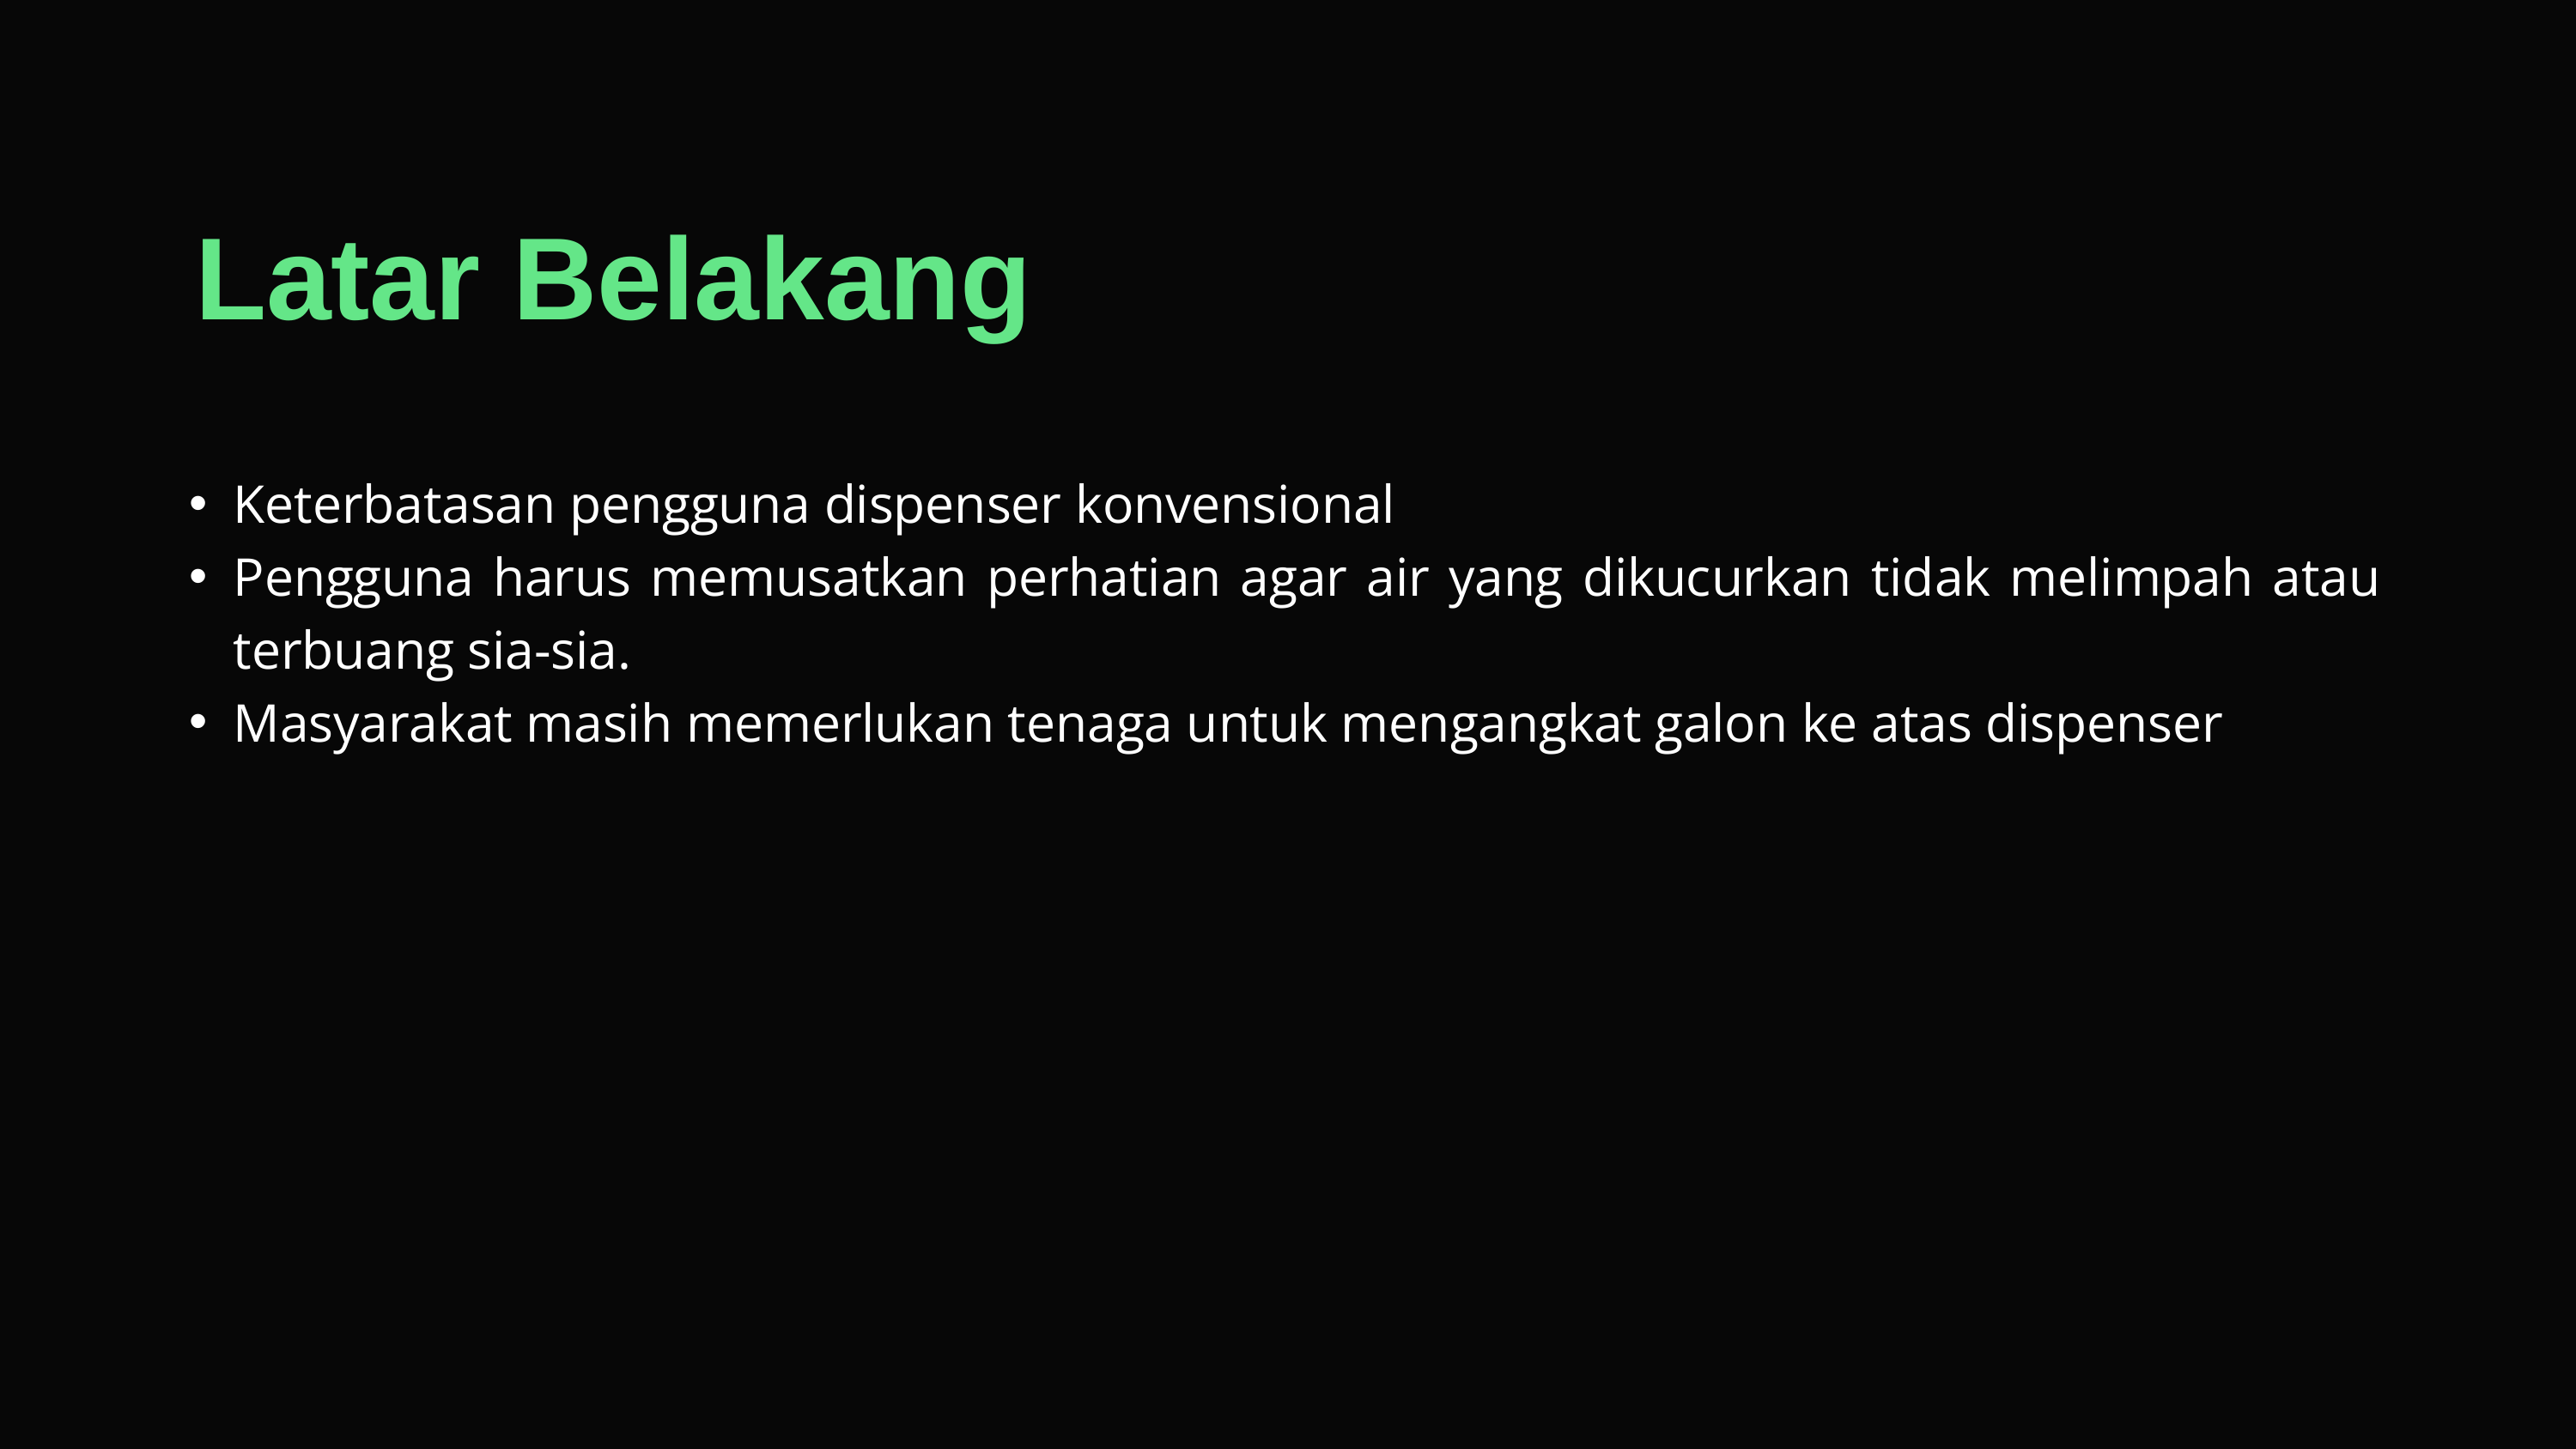

Latar Belakang
Keterbatasan pengguna dispenser konvensional
Pengguna harus memusatkan perhatian agar air yang dikucurkan tidak melimpah atau terbuang sia-sia.
Masyarakat masih memerlukan tenaga untuk mengangkat galon ke atas dispenser